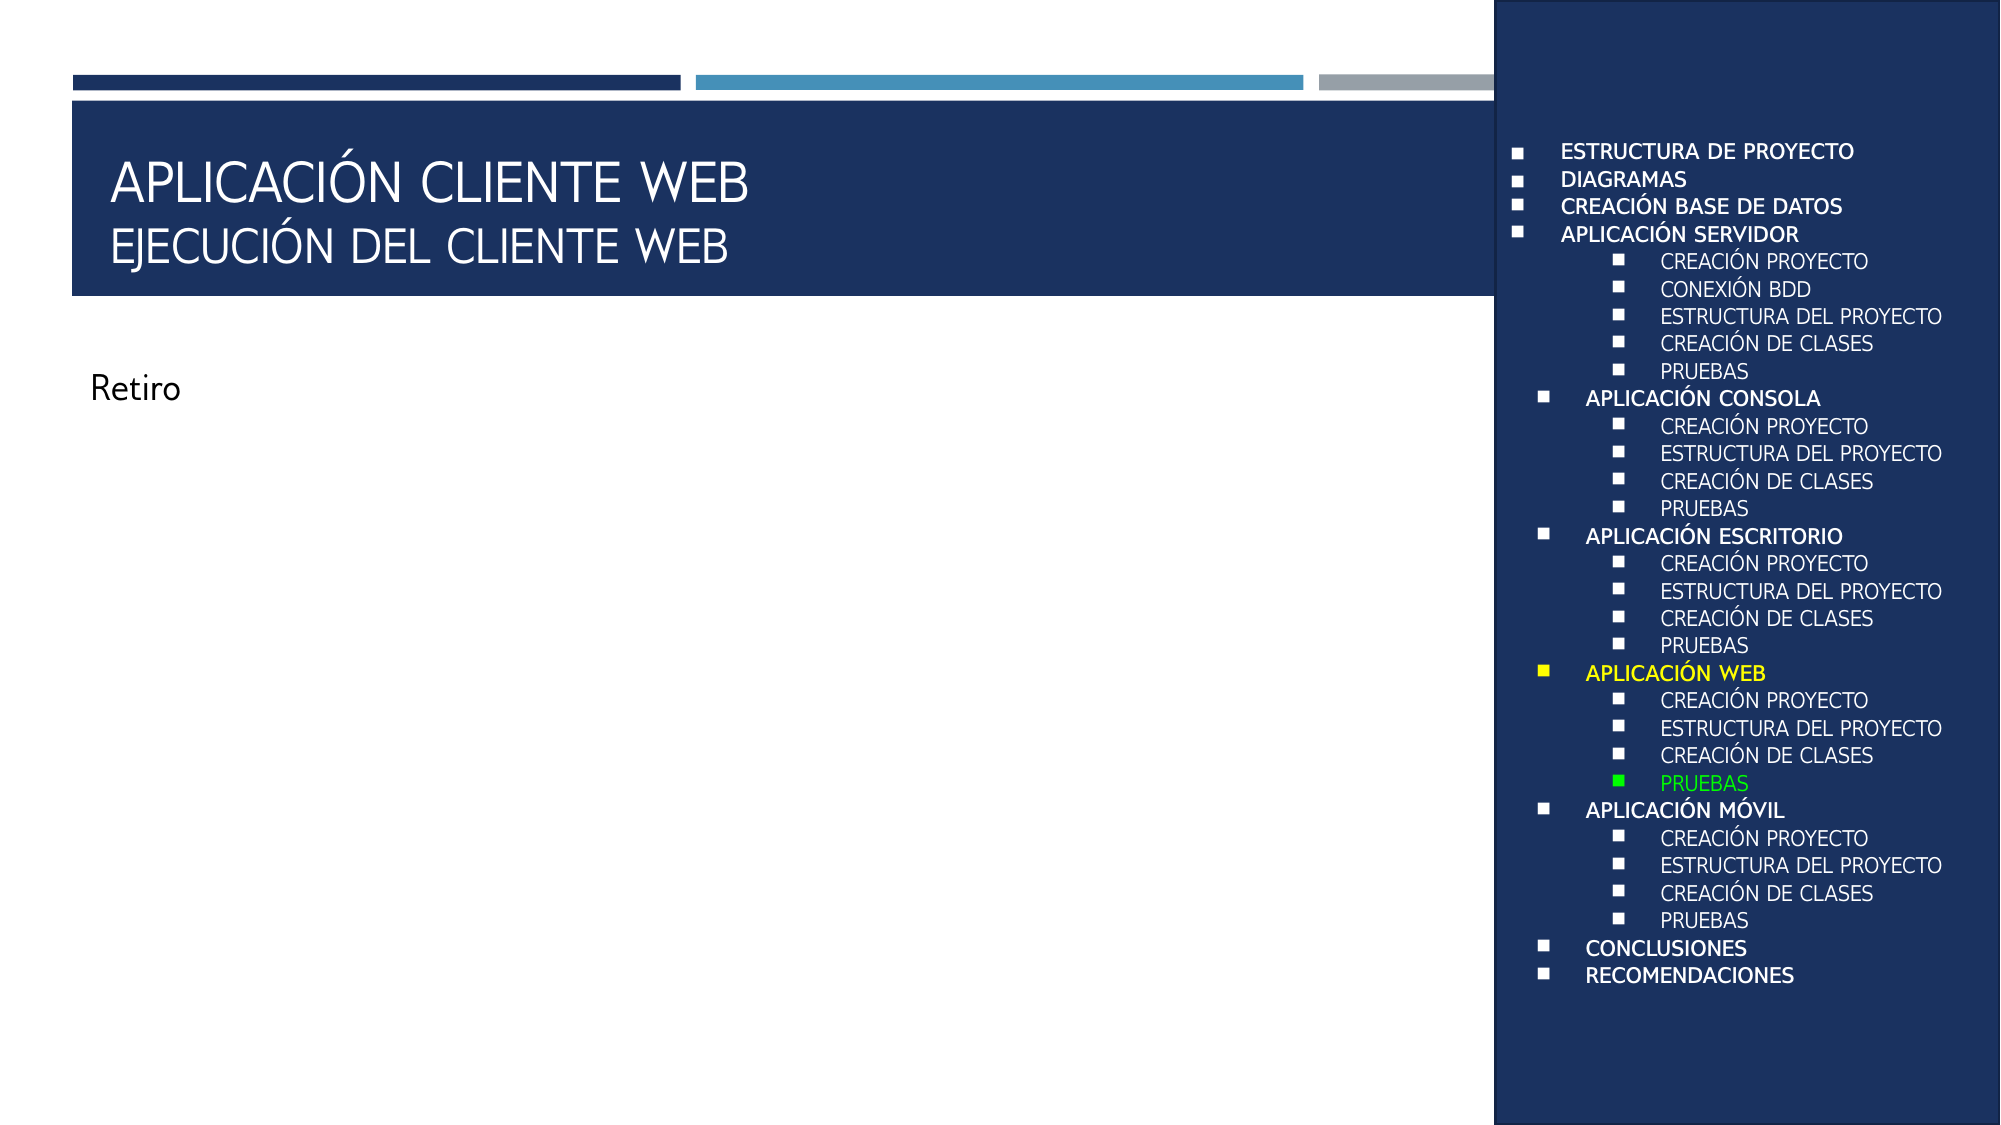

ESTRUCTURA DE PROYECTO
DIAGRAMAS
CREACIÓN BASE DE DATOS
APLICACIÓN SERVIDOR BANQUITO
CREACIÓN PROYECTO
CONEXIÓN BDD
ESTRUCTURA DEL PROYECTO
CREACIÓN DE CLASES
PRUEBAS
APLICACIÓN SERVIDOR COMERCIALIZADORA
CREACIÓN PROYECTO
CONEXIÓN BDD
ESTRUCTURA DEL PROYECTO
CREACIÓN DE CLASES
PRUEBAS
APLICACIÓN CONSOLA
CREACIÓN PROYECTO
ESTRUCTURA DEL PROYECTO
CREACIÓN DE CLASES
PRUEBAS
APLICACIÓN ESCRITORIO
CREACIÓN PROYECTO
ESTRUCTURA DEL PROYECTO
CREACIÓN DE CLASES
PRUEBAS
APLICACIÓN WEB
CREACIÓN PROYECTO
ESTRUCTURA DEL PROYECTO
CREACIÓN DE CLASES
PRUEBAS
APLICACIÓN MÓVIL
CREACIÓN PROYECTO
ESTRUCTURA DEL PROYECTO
CREACIÓN DE CLASES
PRUEBAS
CONCLUSIONES
RECOMENDACIONES
ESTRUCTURA DE PROYECTO
DIAGRAMAS
CREACIÓN BASE DE DATOS
APLICACIÓN SERVIDOR BANQUITO
CREACIÓN PROYECTO
CONEXIÓN BDD
ESTRUCTURA DEL PROYECTO
CREACIÓN DE CLASES
PRUEBAS
APLICACIÓN SERVIDOR COMERCIALIZADORA
CREACIÓN PROYECTO
CONEXIÓN BDD
ESTRUCTURA DEL PROYECTO
CREACIÓN DE CLASES
PRUEBAS
APLICACIÓN CONSOLA
CREACIÓN PROYECTO
ESTRUCTURA DEL PROYECTO
CREACIÓN DE CLASES
PRUEBAS
APLICACIÓN ESCRITORIO
CREACIÓN PROYECTO
ESTRUCTURA DEL PROYECTO
CREACIÓN DE CLASES
PRUEBAS
APLICACIÓN WEB
CREACIÓN PROYECTO
ESTRUCTURA DEL PROYECTO
CREACIÓN DE CLASES
PRUEBAS
APLICACIÓN MÓVIL
CREACIÓN PROYECTO
ESTRUCTURA DEL PROYECTO
CREACIÓN DE CLASES
PRUEBAS
CONCLUSIONES
RECOMENDACIONES
ESTRUCTURA DE PROYECTO
APLICACIÓN SERVIDOR
CREACIÓN DEL PROYECTO SERVIDOR
MODELO MVC
PRUEBA UNITARIAS
EJECUCIÓN DE LA APLICACIÓN
APLICACIÓN CLIENTE CONSOLA
CREACIÓN DEL CLIENTE
MODELO MVC
PRUEBAS UNITARIAS
EJECUCIÓN DE LA APLICACIÓN
APLICACIÓN CLIENTE ESCRITORIO
CREACIÓN DEL CLIENTE
MODELO MVC
PRUEBAS UNITARIAS
EJECUCIÓN DE LA APLICACIÓN
APLICACIÓN CLIENTE MÓVIL
CREACIÓN DEL CLIENTE
MODELO MVC
PRUEBAS UNITARIAS
EJECUCIÓN DE LA APLICACIÓN
APLICACIÓN CLIENTE WEB
CREACIÓN DEL CLIENTE
MODELO MVC
PRUEBAS UNITARIAS
EJECUCIÓN DE LA APLICACIÓN
CONCLUSIONES
RECOMENDACIONES
ESTRUCTURA DE PROYECTO
APLICACIÓN SERVIDOR
CREACIÓN DEL PROYECTO SERVIDOR
MODELO MVC
PRUEBA UNITARIAS
EJECUCIÓN DE LA APLICACIÓN
APLICACIÓN CLIENTE CONSOLA
CREACIÓN DEL CLIENTE
MODELO MVC
PRUEBAS UNITARIAS
EJECUCIÓN DE LA APLICACIÓN
APLICACIÓN CLIENTE ESCRITORIO
CREACIÓN DEL CLIENTE
MODELO MVC
PRUEBAS UNITARIAS
EJECUCIÓN DE LA APLICACIÓN
APLICACIÓN CLIENTE MÓVIL
CREACIÓN DEL CLIENTE
MODELO MVC
PRUEBAS UNITARIAS
EJECUCIÓN DE LA APLICACIÓN
APLICACIÓN CLIENTE WEB
CREACIÓN DEL CLIENTE
MODELO MVC
PRUEBAS UNITARIAS
EJECUCIÓN DE LA APLICACIÓN
CONCLUSIONES
RECOMENDACIONES
ESTRUCTURA DE PROYECTO
DIAGRAMAS
CREACIÓN BASE DE DATOS
APLICACIÓN SERVIDOR
CREACIÓN PROYECTO
CONEXIÓN BDD
ESTRUCTURA DEL PROYECTO
CREACIÓN DE CLASES
PRUEBAS
APLICACIÓN CONSOLA
CREACIÓN PROYECTO
ESTRUCTURA DEL PROYECTO
CREACIÓN DE CLASES
PRUEBAS
APLICACIÓN ESCRITORIO
CREACIÓN PROYECTO
ESTRUCTURA DEL PROYECTO
CREACIÓN DE CLASES
PRUEBAS
APLICACIÓN WEB
CREACIÓN PROYECTO
ESTRUCTURA DEL PROYECTO
CREACIÓN DE CLASES
PRUEBAS
APLICACIÓN MÓVIL
CREACIÓN PROYECTO
ESTRUCTURA DEL PROYECTO
CREACIÓN DE CLASES
PRUEBAS
CONCLUSIONES
RECOMENDACIONES
# APLICACIÓN CLIENTE WEB EJECUCIÓN DEL CLIENTE WEB
Retiro
9